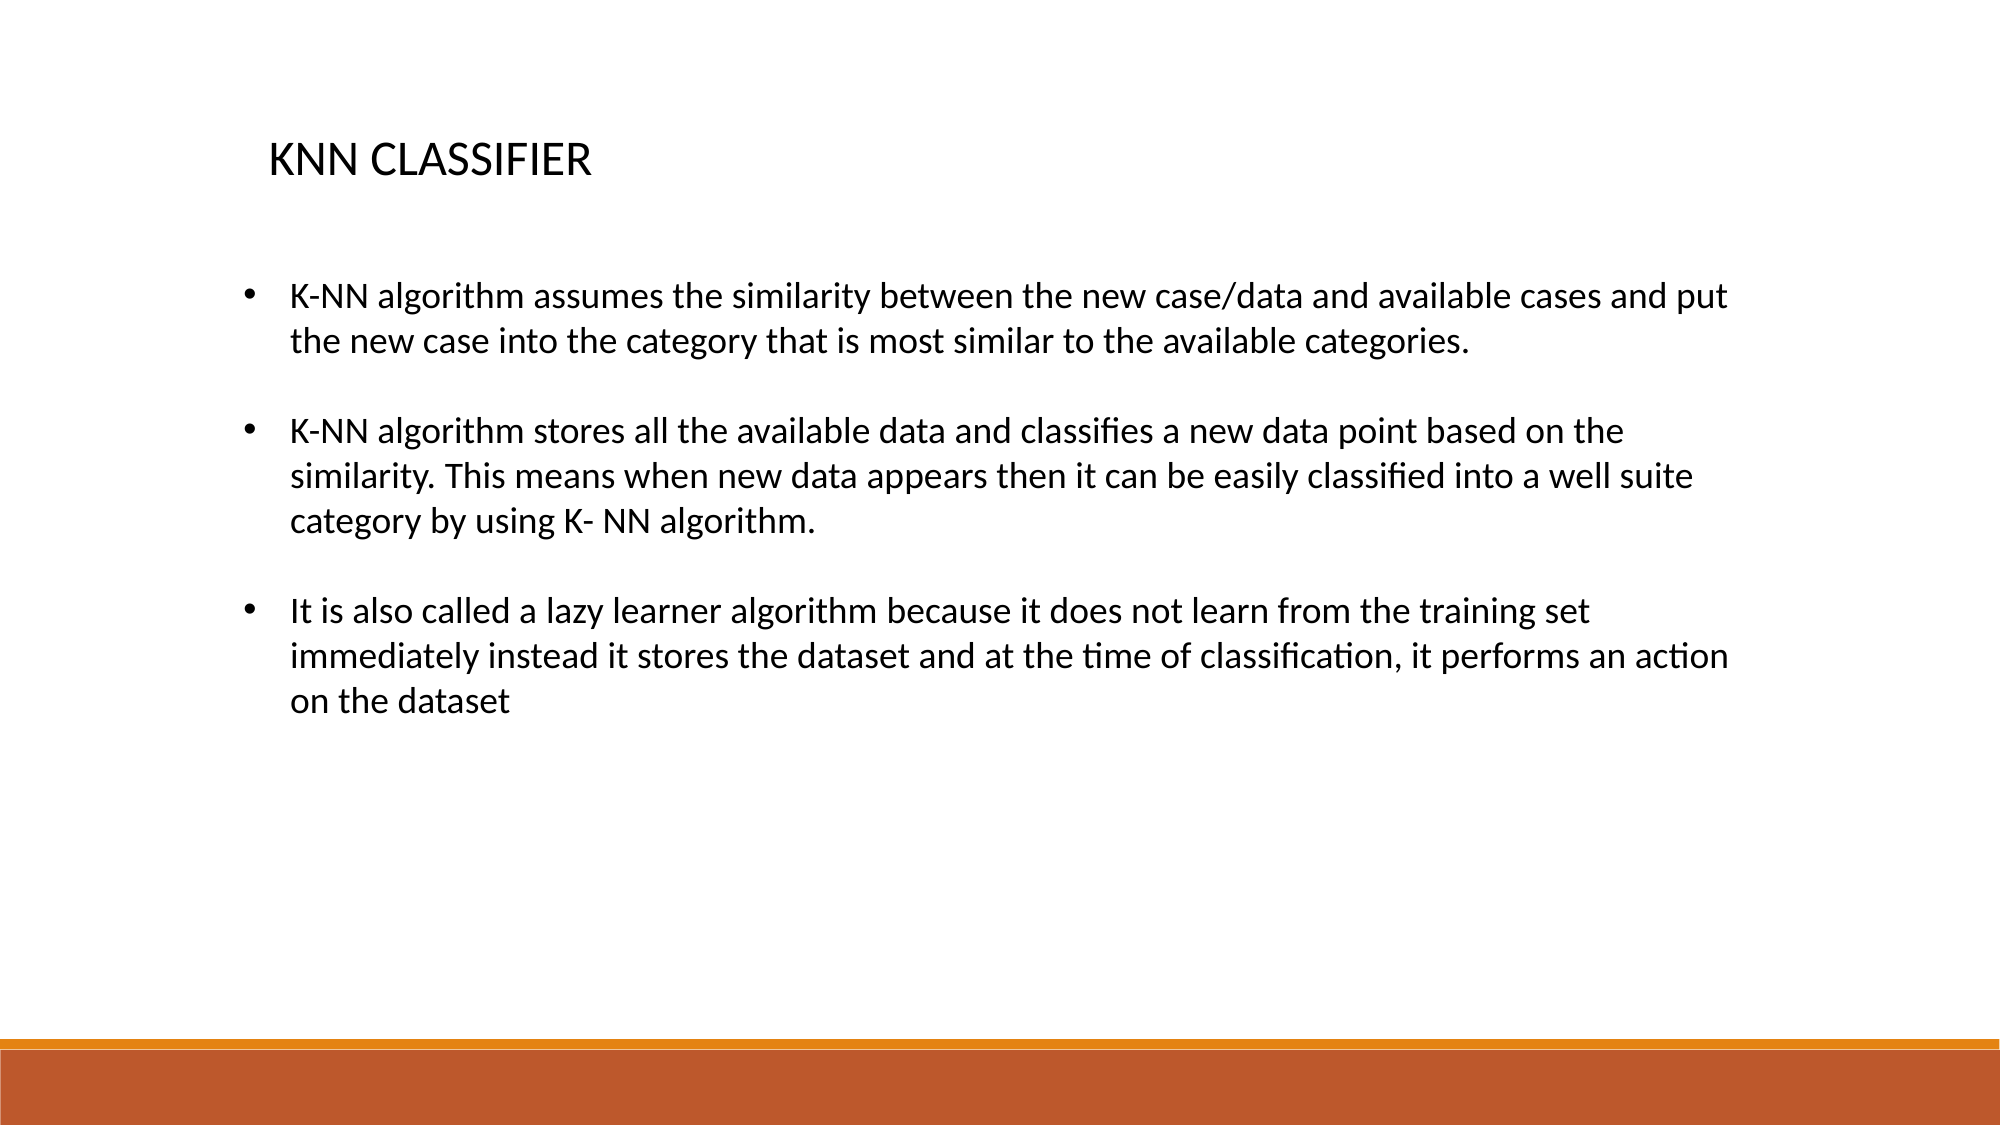

KNN CLASSIFIER
K-NN algorithm assumes the similarity between the new case/data and available cases and put the new case into the category that is most similar to the available categories.

K-NN algorithm stores all the available data and classifies a new data point based on the similarity. This means when new data appears then it can be easily classified into a well suite category by using K- NN algorithm.

It is also called a lazy learner algorithm because it does not learn from the training set immediately instead it stores the dataset and at the time of classification, it performs an action on the dataset